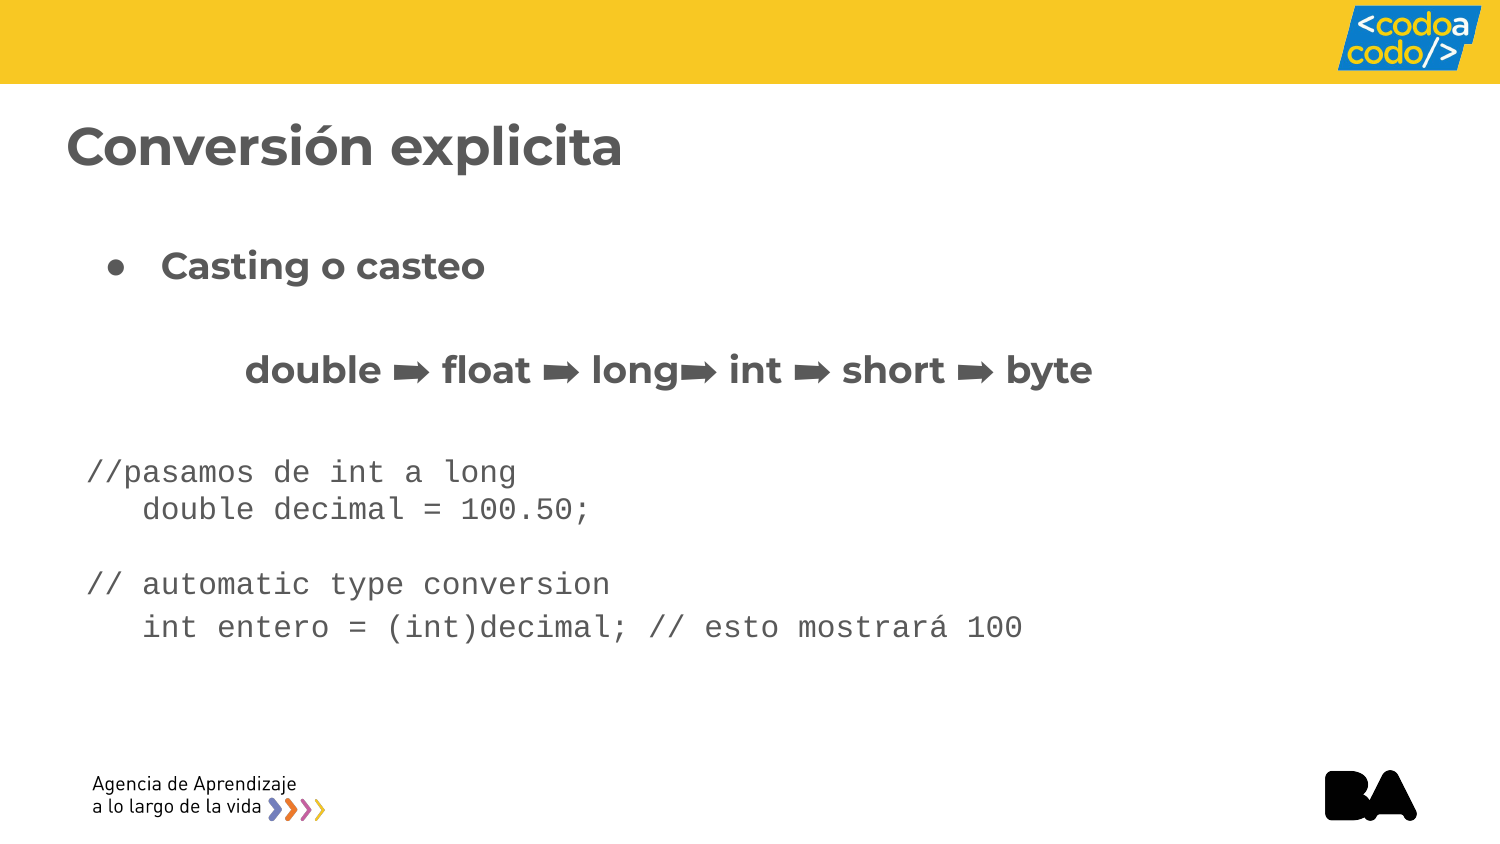

# Conversión explicita
Casting o casteo

 ​  ​ ​    double ➡️​ float ➡️​ long➡️ int ➡️ short ➡️ byte
//pasamos de int a long
   double decimal = 100.50;

// automatic type conversion
   int entero = (int)decimal; // esto mostrará 100